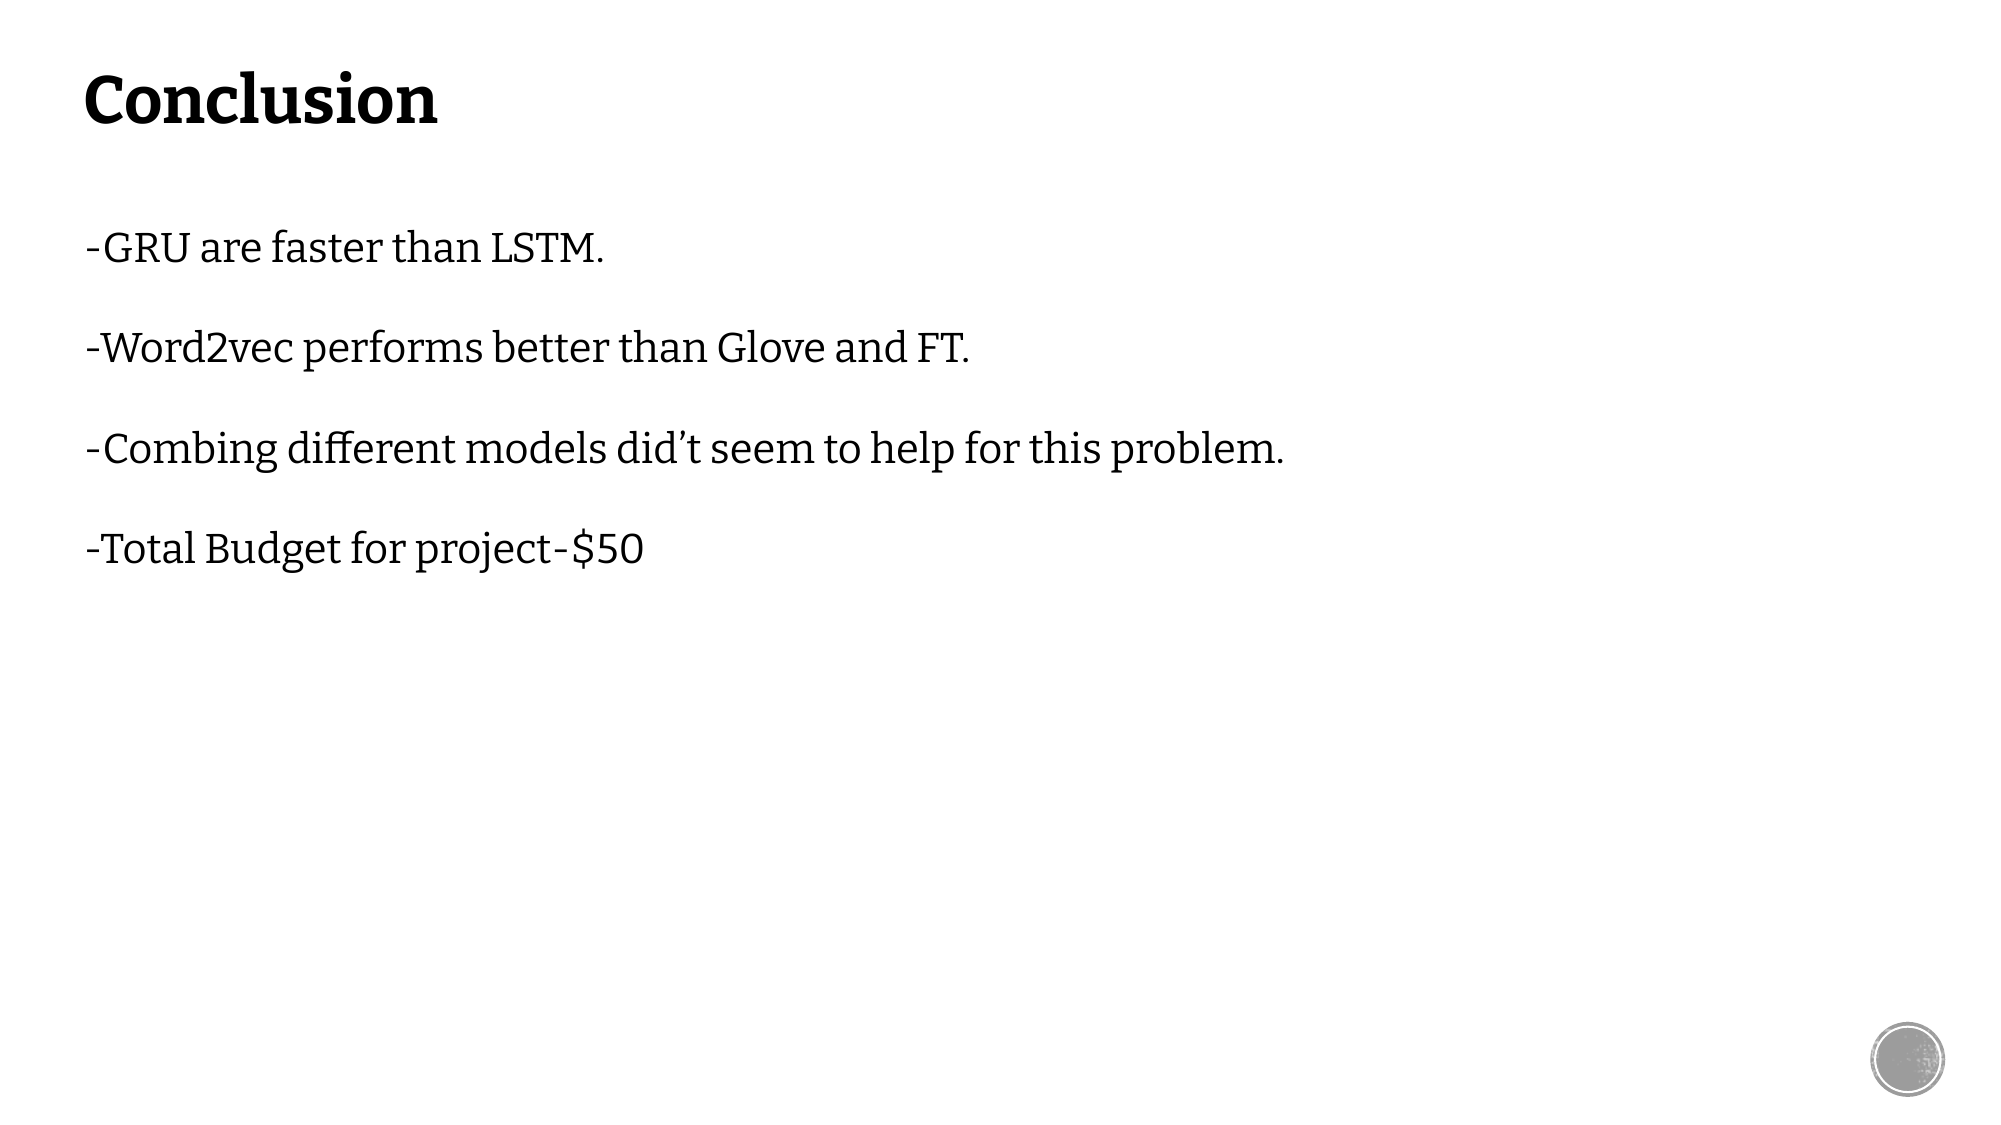

Conclusion
-GRU are faster than LSTM.

-Word2vec performs better than Glove and FT.

-Combing different models did’t seem to help for this problem.

-Total Budget for project-$50